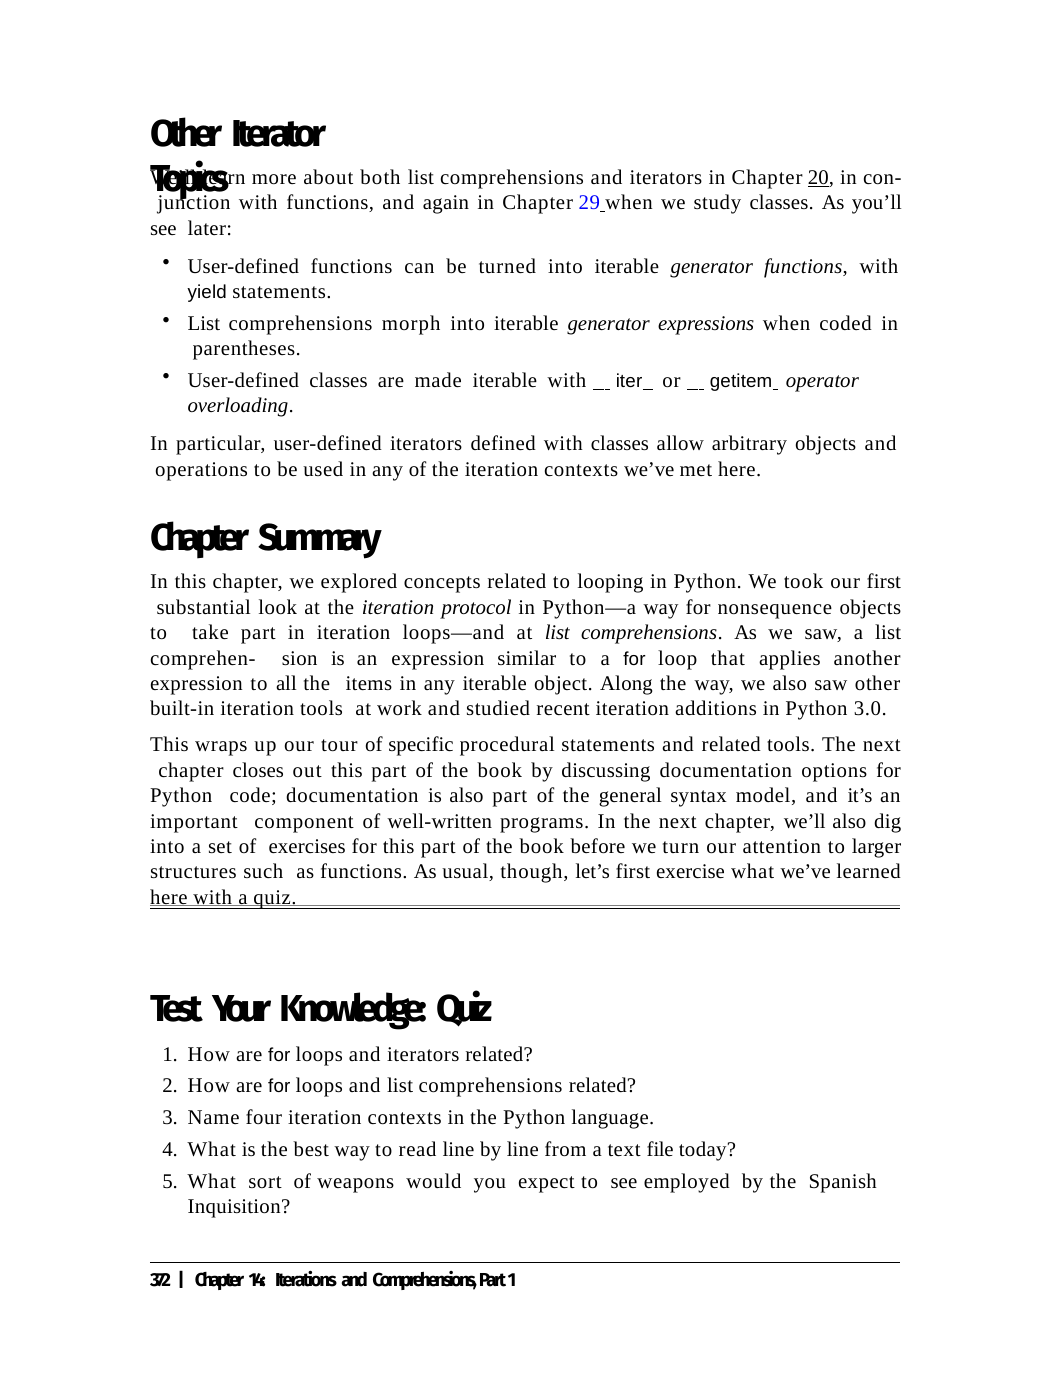

# Other Iterator Topics
We’ll learn more about both list comprehensions and iterators in Chapter 20, in con-  junction with functions, and again in Chapter 29 when we study classes. As you’ll see  later:
User-defined  functions can be turned into iterable  generator functions,  with
yield statements.
List comprehensions morph into iterable generator expressions when coded in  parentheses.
User-defined classes are made iterable with    iter  or    getitem operator  overloading.
In particular, user-defined iterators defined with classes allow arbitrary objects and  operations to be used in any of the iteration contexts we’ve met here.

Chapter Summary
In this chapter, we explored concepts related to looping in Python. We took our first  substantial look at the iteration protocol in Python—a way for nonsequence objects to  take part in iteration loops—and at list comprehensions. As we saw, a list comprehen-  sion is an expression similar to a for loop that applies another expression to all the  items in any iterable object. Along the way, we also saw other built-in iteration tools  at work and studied recent iteration additions in Python 3.0.
This wraps up our tour of specific procedural statements and related tools. The next  chapter closes out this part of the book by discussing documentation options for Python  code; documentation is also part of the general syntax model, and it’s an important  component of well-written programs. In the next chapter, we’ll also dig into a set of  exercises for this part of the book before we turn our attention to larger structures such  as functions. As usual, though, let’s first exercise what we’ve learned here with a quiz.

Test Your Knowledge: Quiz
How are for loops and iterators related?
How are for loops and list comprehensions related?
Name four iteration contexts in the Python language.
What is the best way to read line by line from a text file today?
What sort of weapons would you expect to see employed by the Spanish  Inquisition?

372  |  Chapter 14:  Iterations and Comprehensions, Part 1